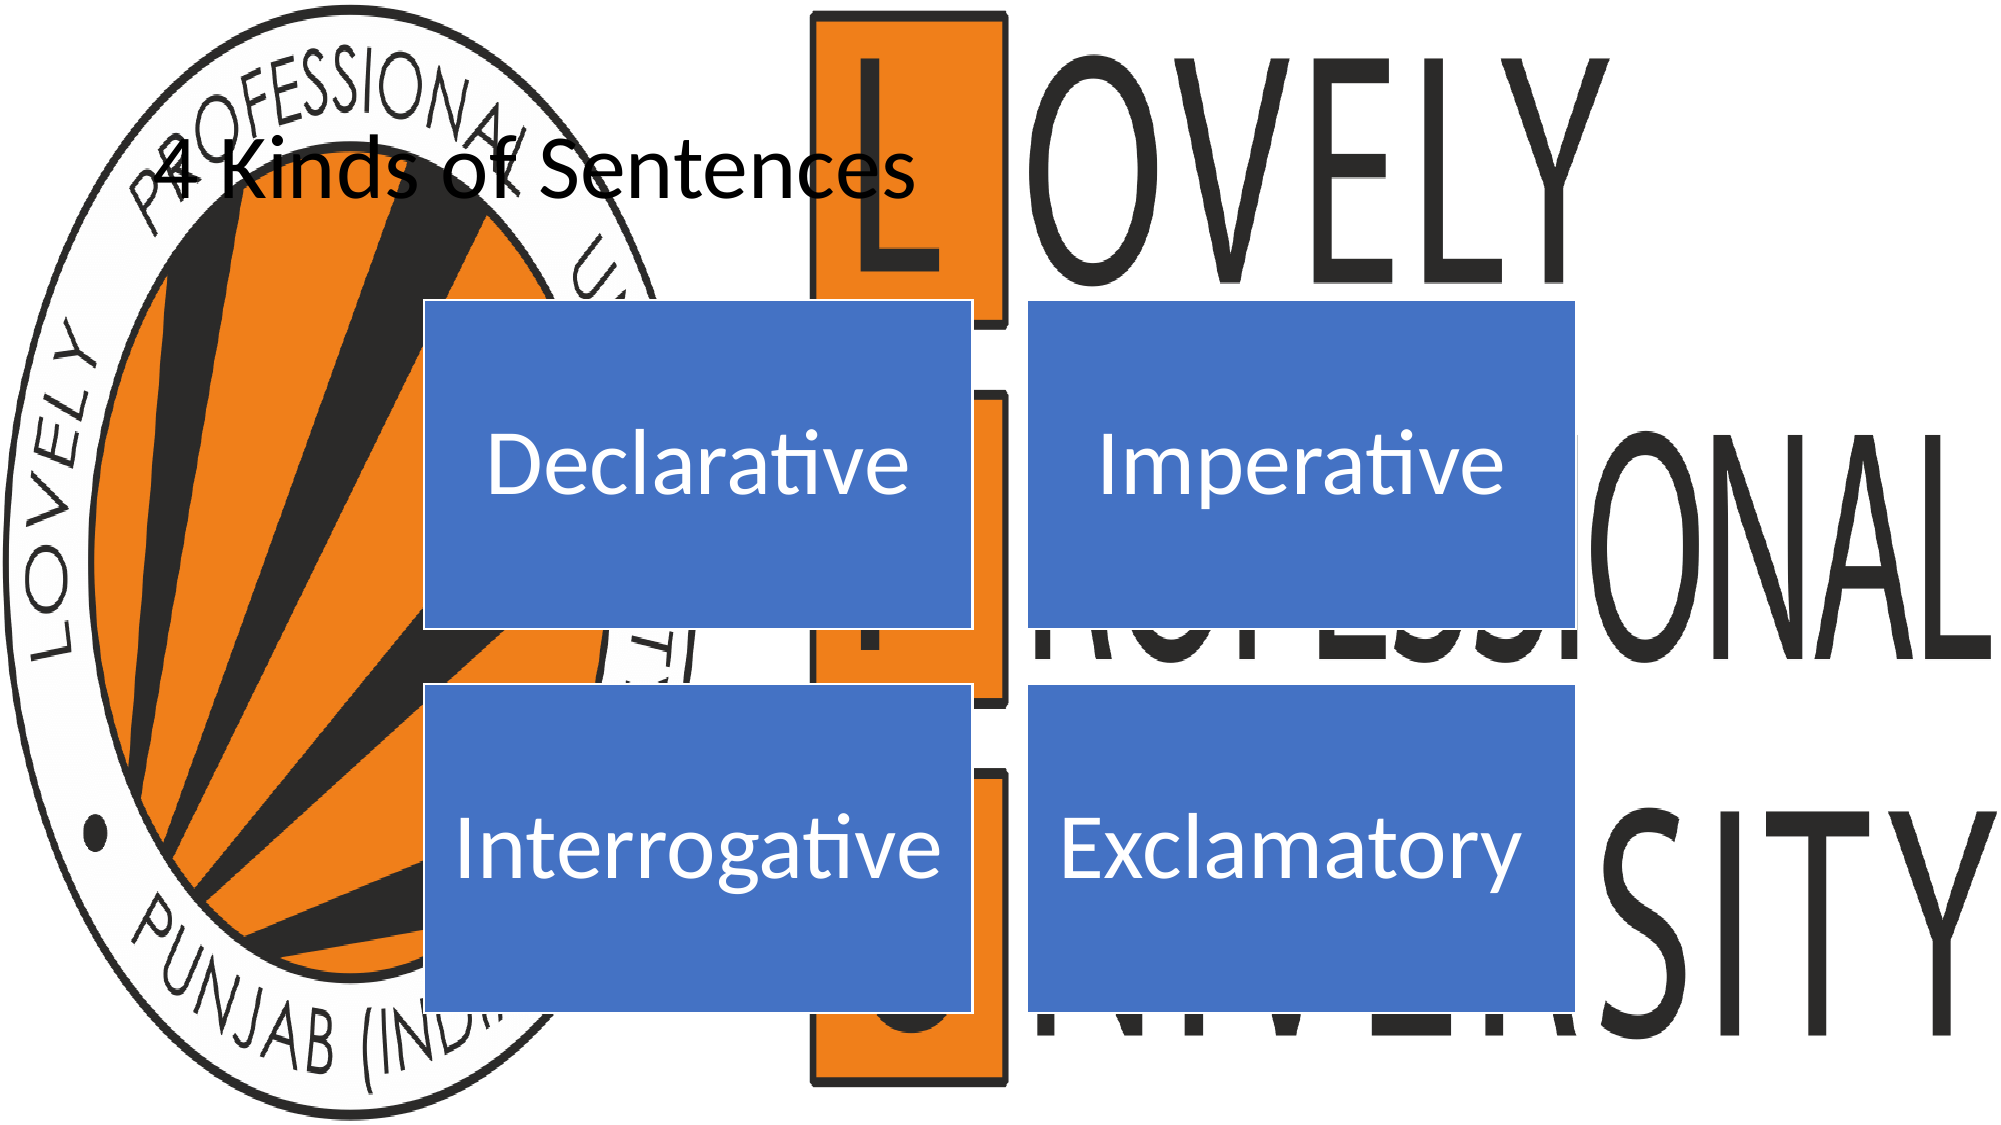

# 4 Kinds of Sentences
Declarative
Imperative
Interrogative
Exclamatory